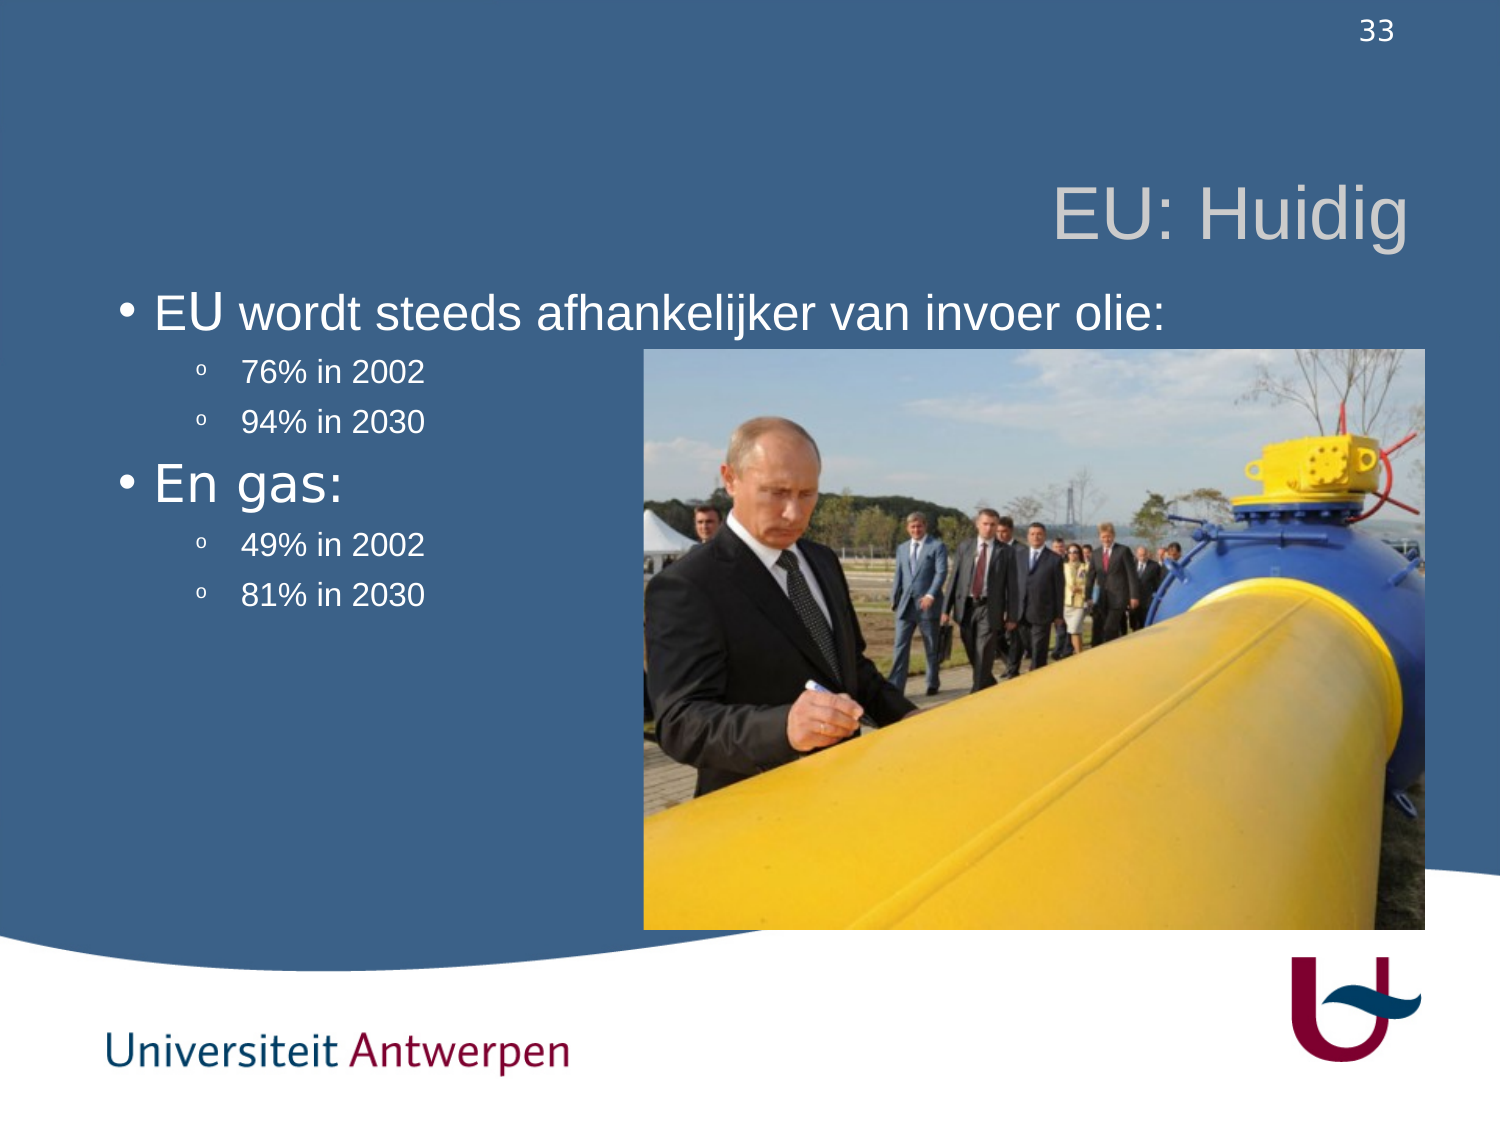

# EU: Huidig
 EU wordt steeds afhankelijker van invoer olie:
76% in 2002
94% in 2030
 En gas:
49% in 2002
81% in 2030